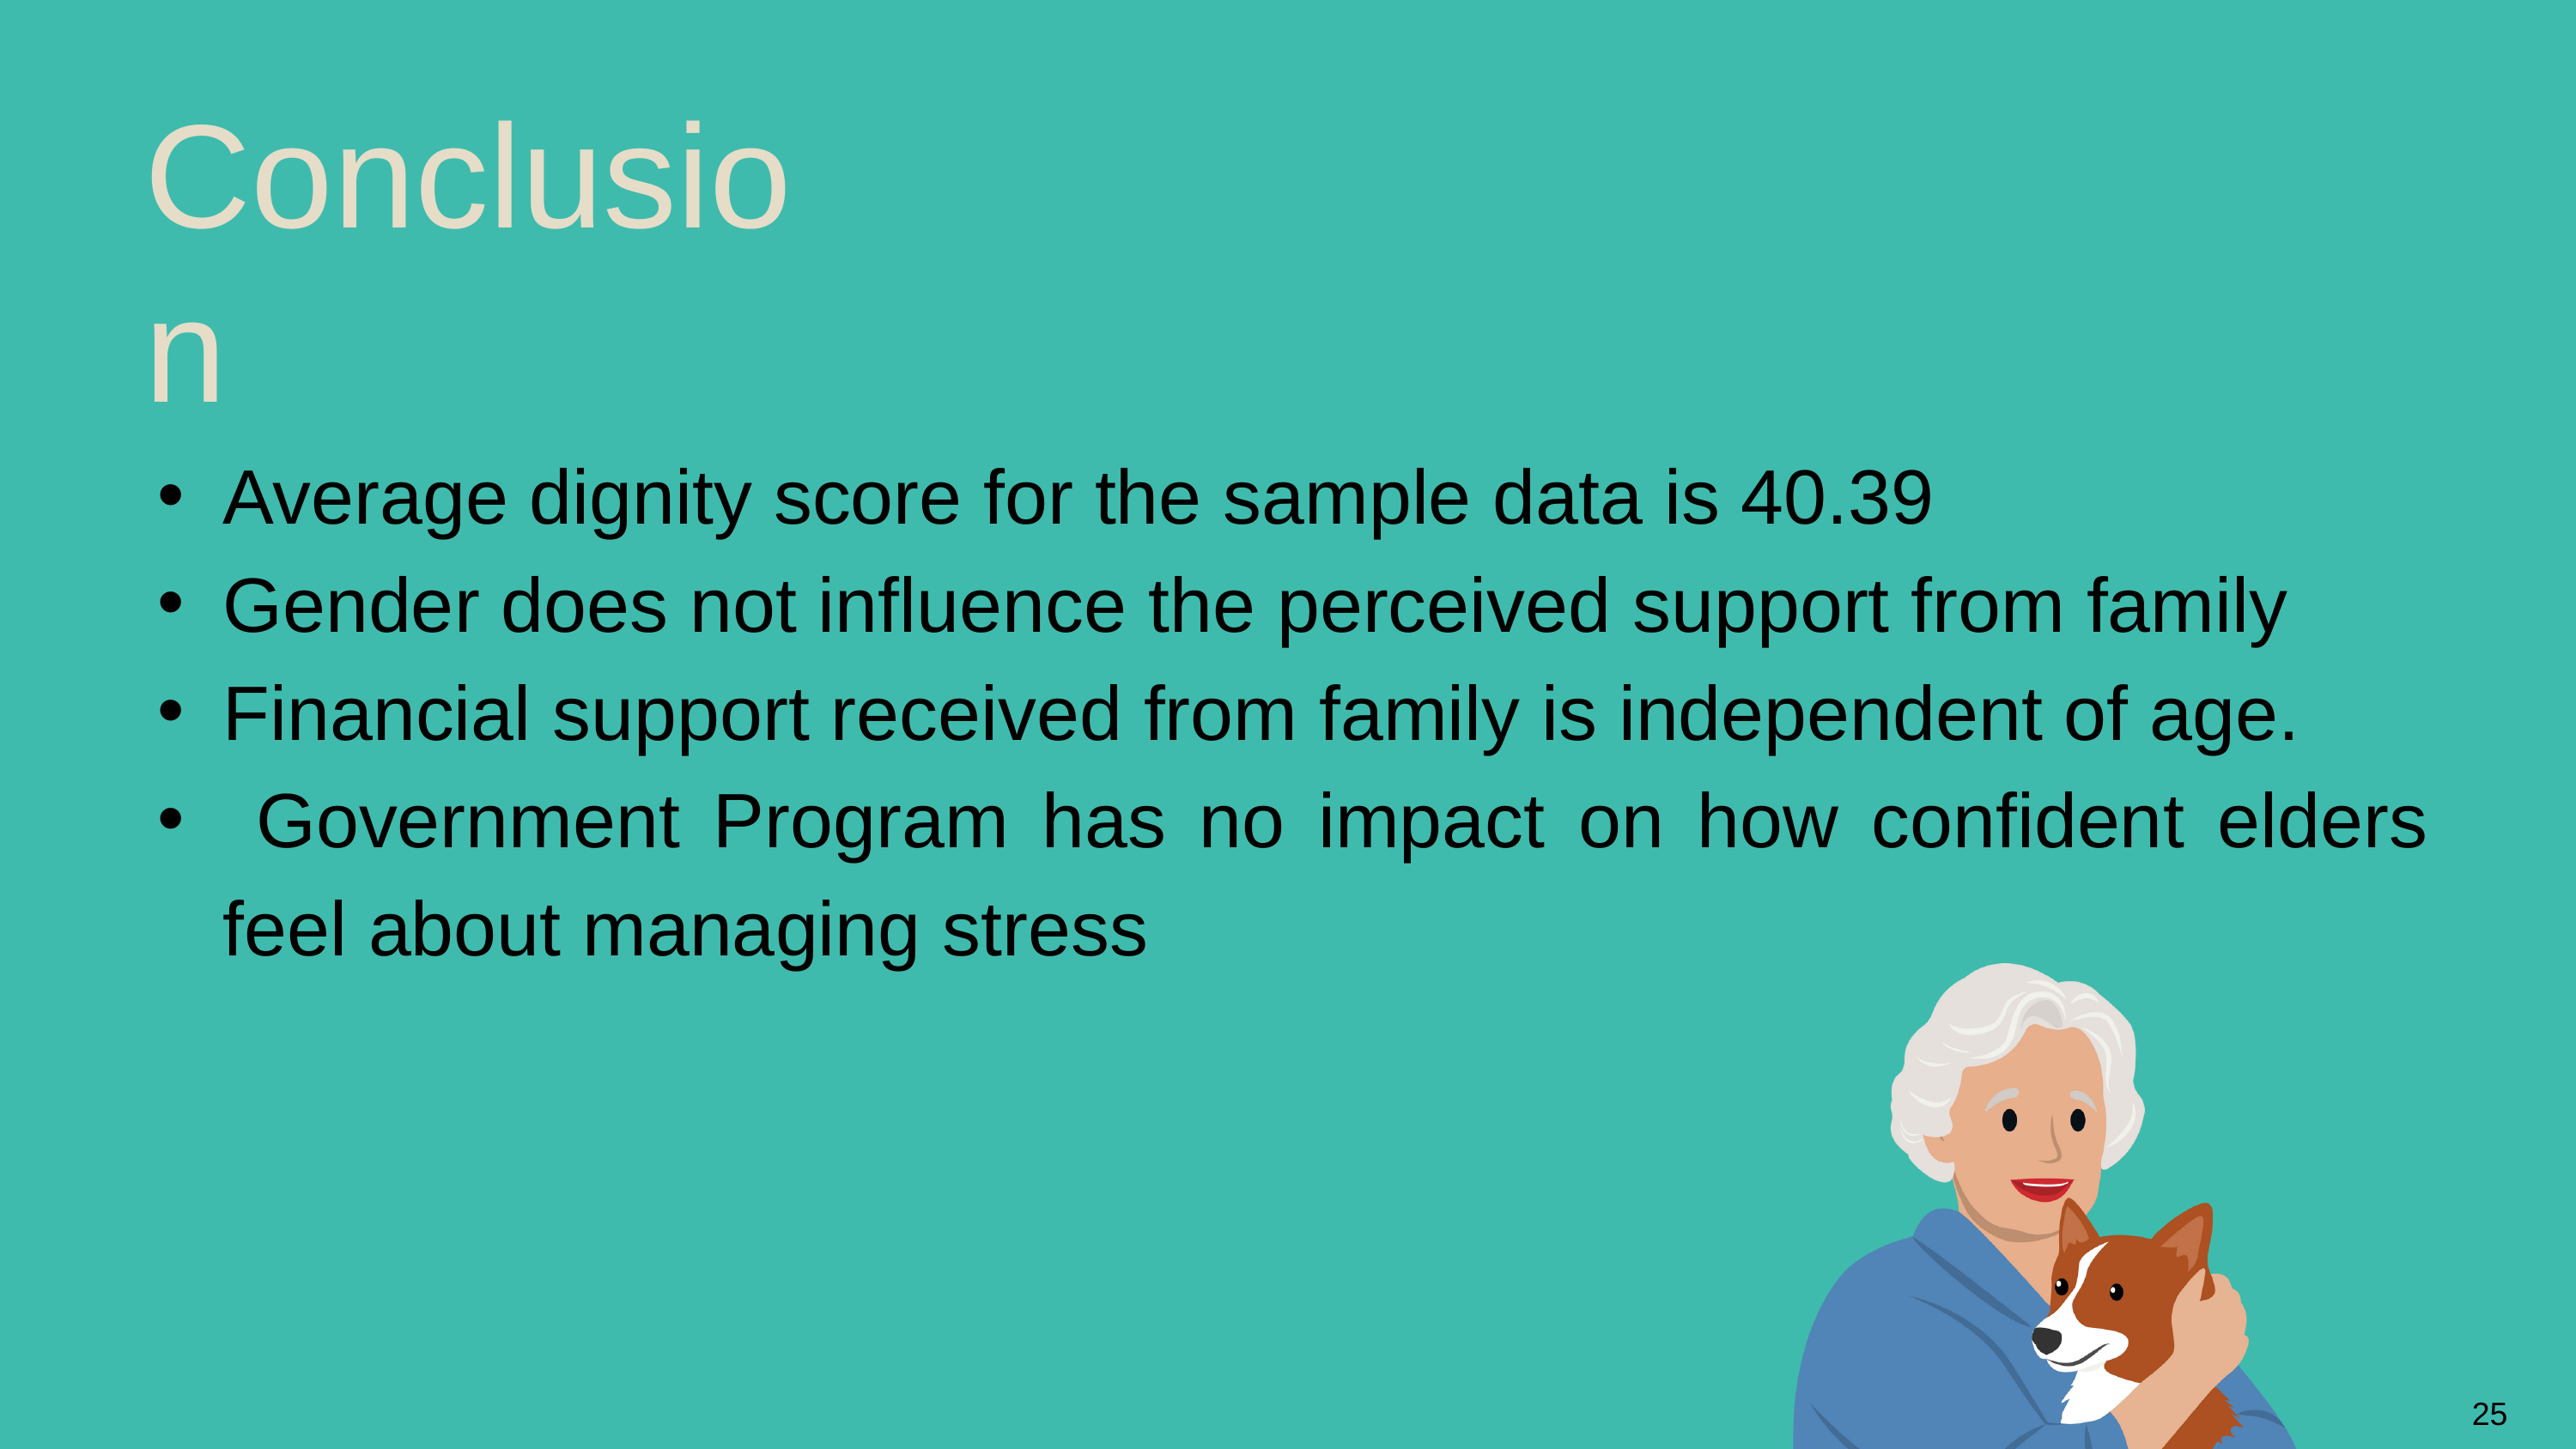

Conclusion
Average dignity score for the sample data is 40.39
Gender does not influence the perceived support from family
Financial support received from family is independent of age.
 Government Program has no impact on how confident elders feel about managing stress

25